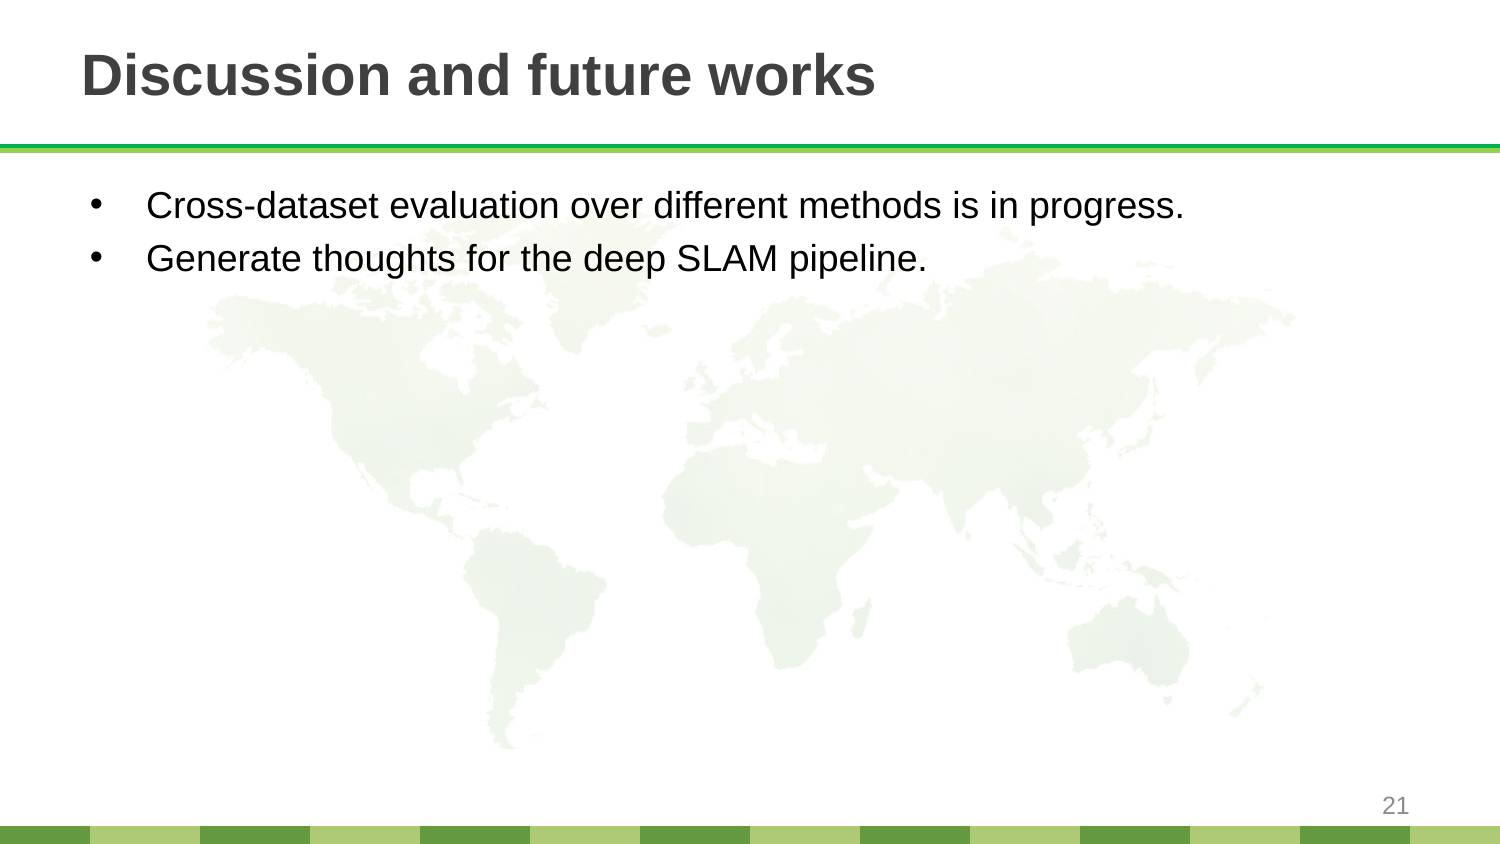

# Discussion and future works
Cross-dataset evaluation over different methods is in progress.
Generate thoughts for the deep SLAM pipeline.

21